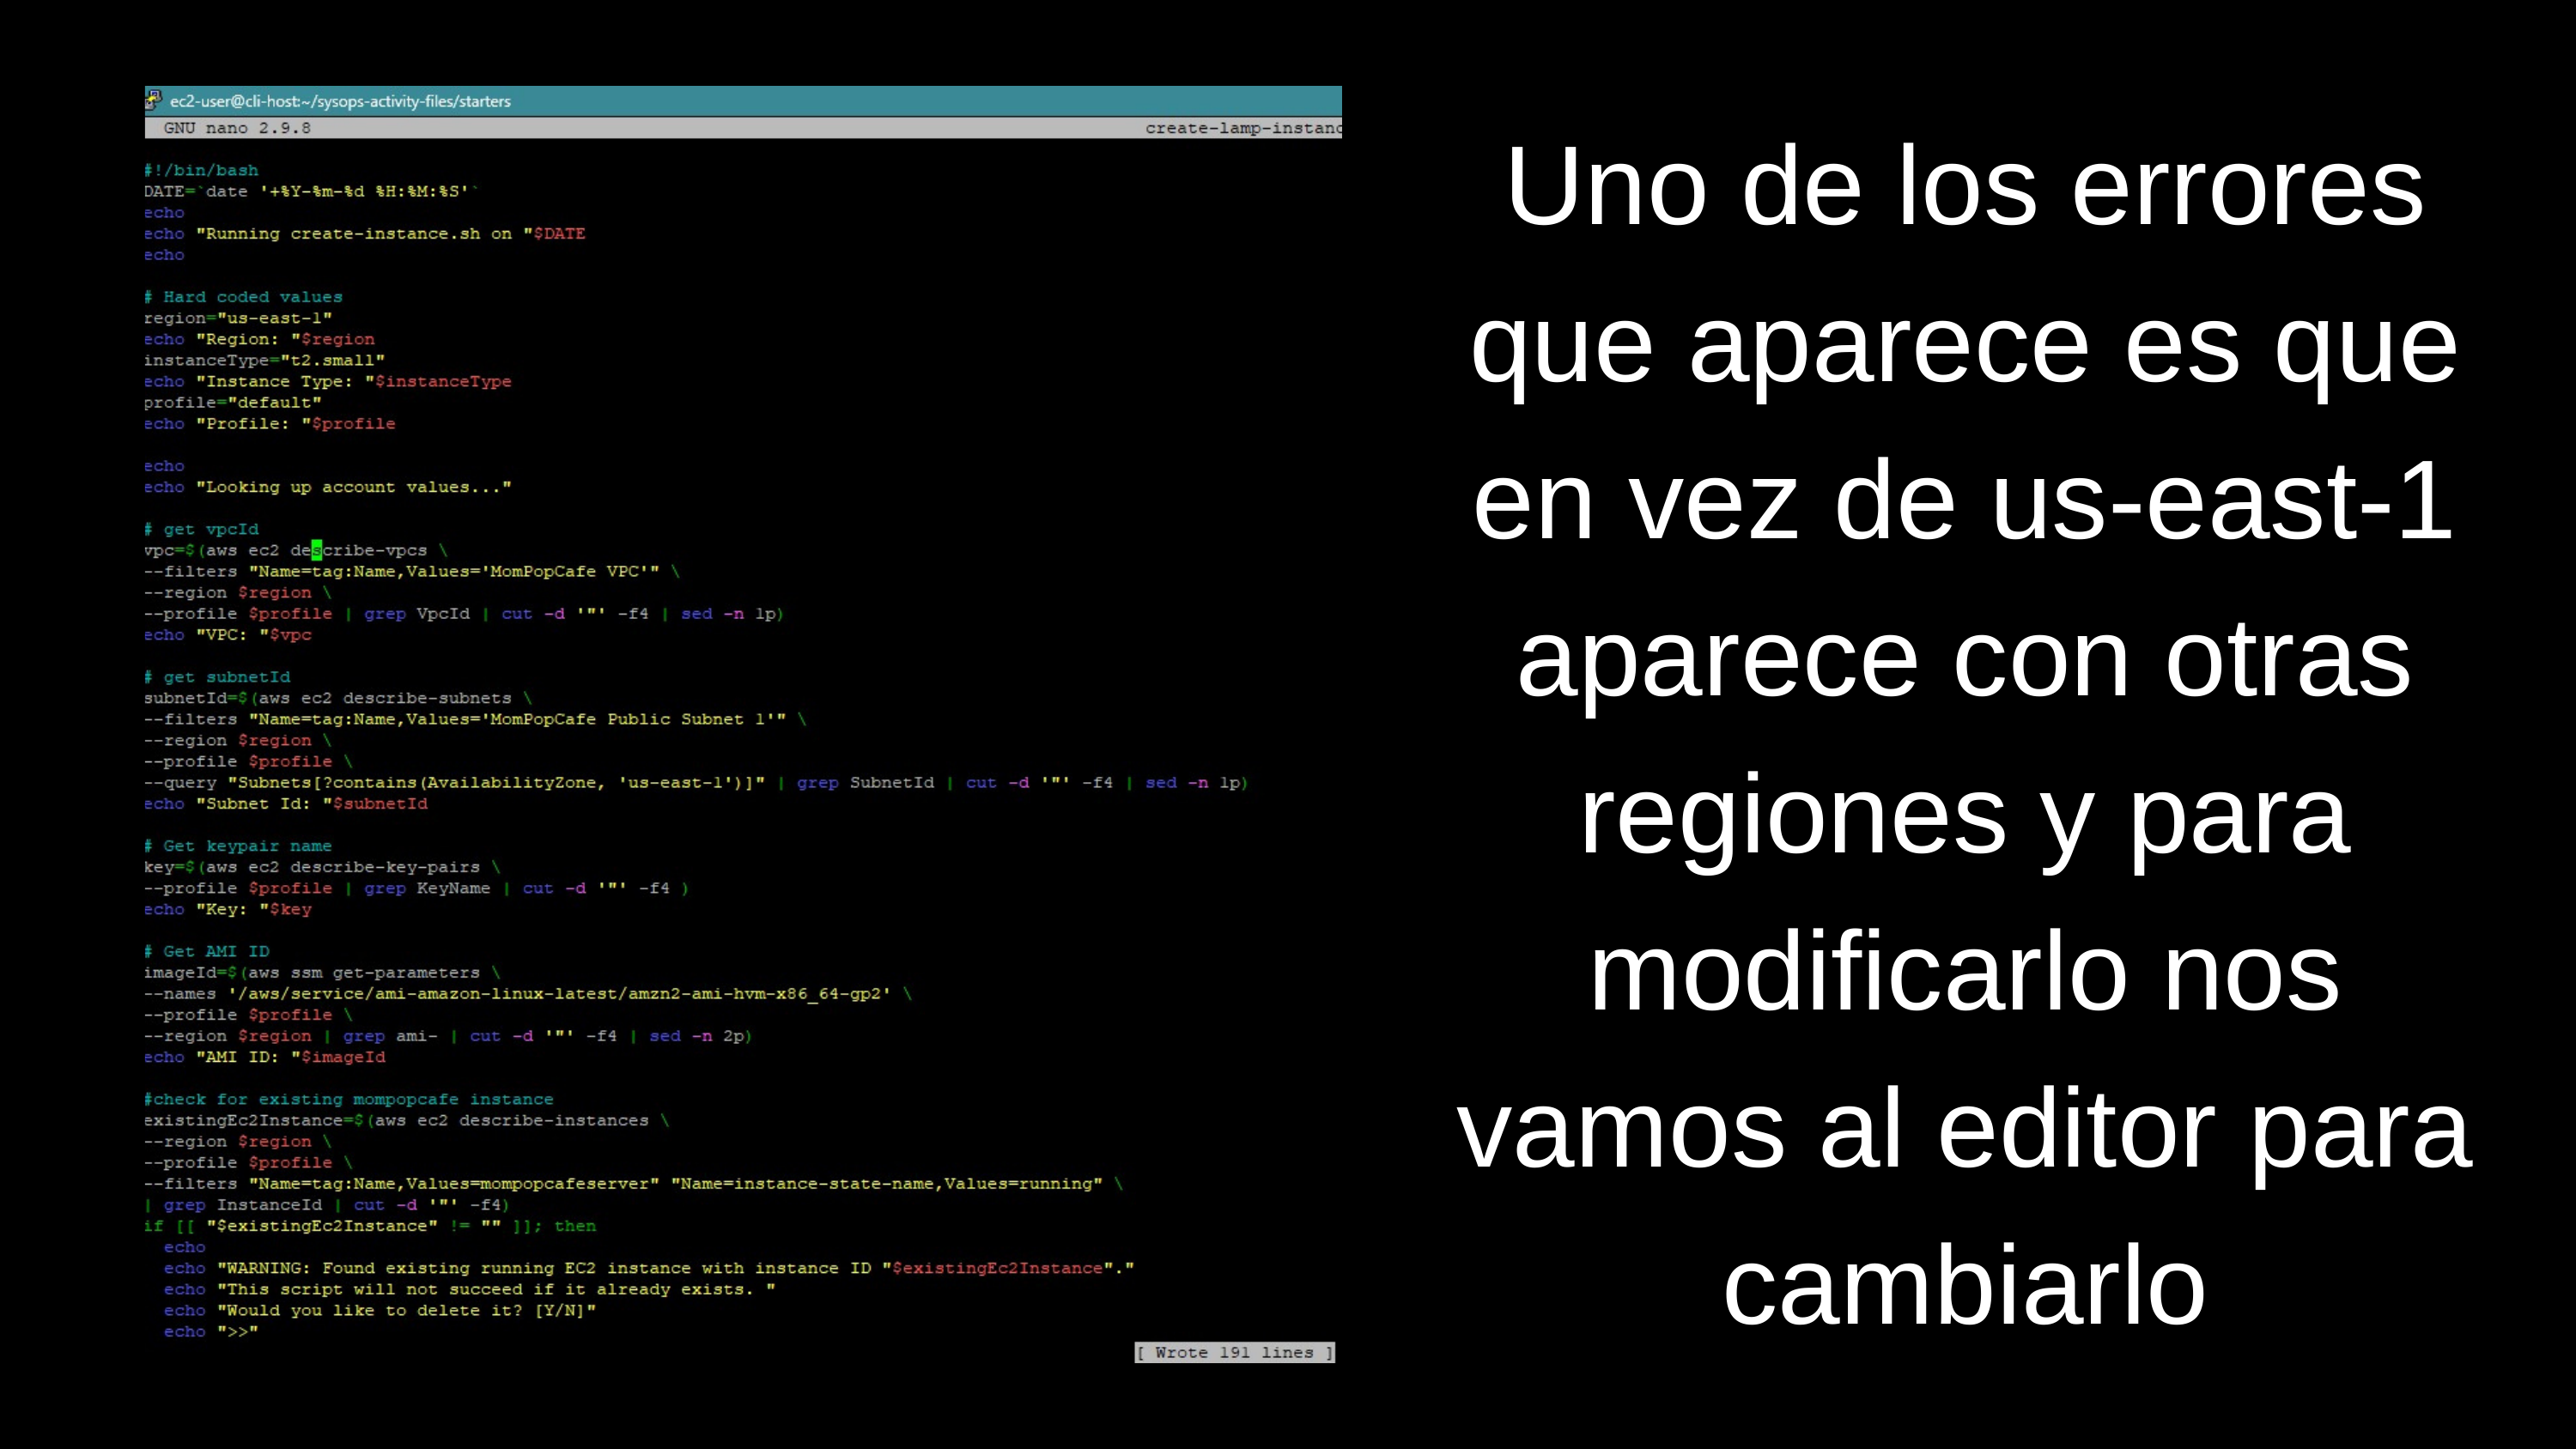

Uno de los errores que aparece es que en vez de us-east-1 aparece con otras regiones y para modificarlo nos vamos al editor para cambiarlo